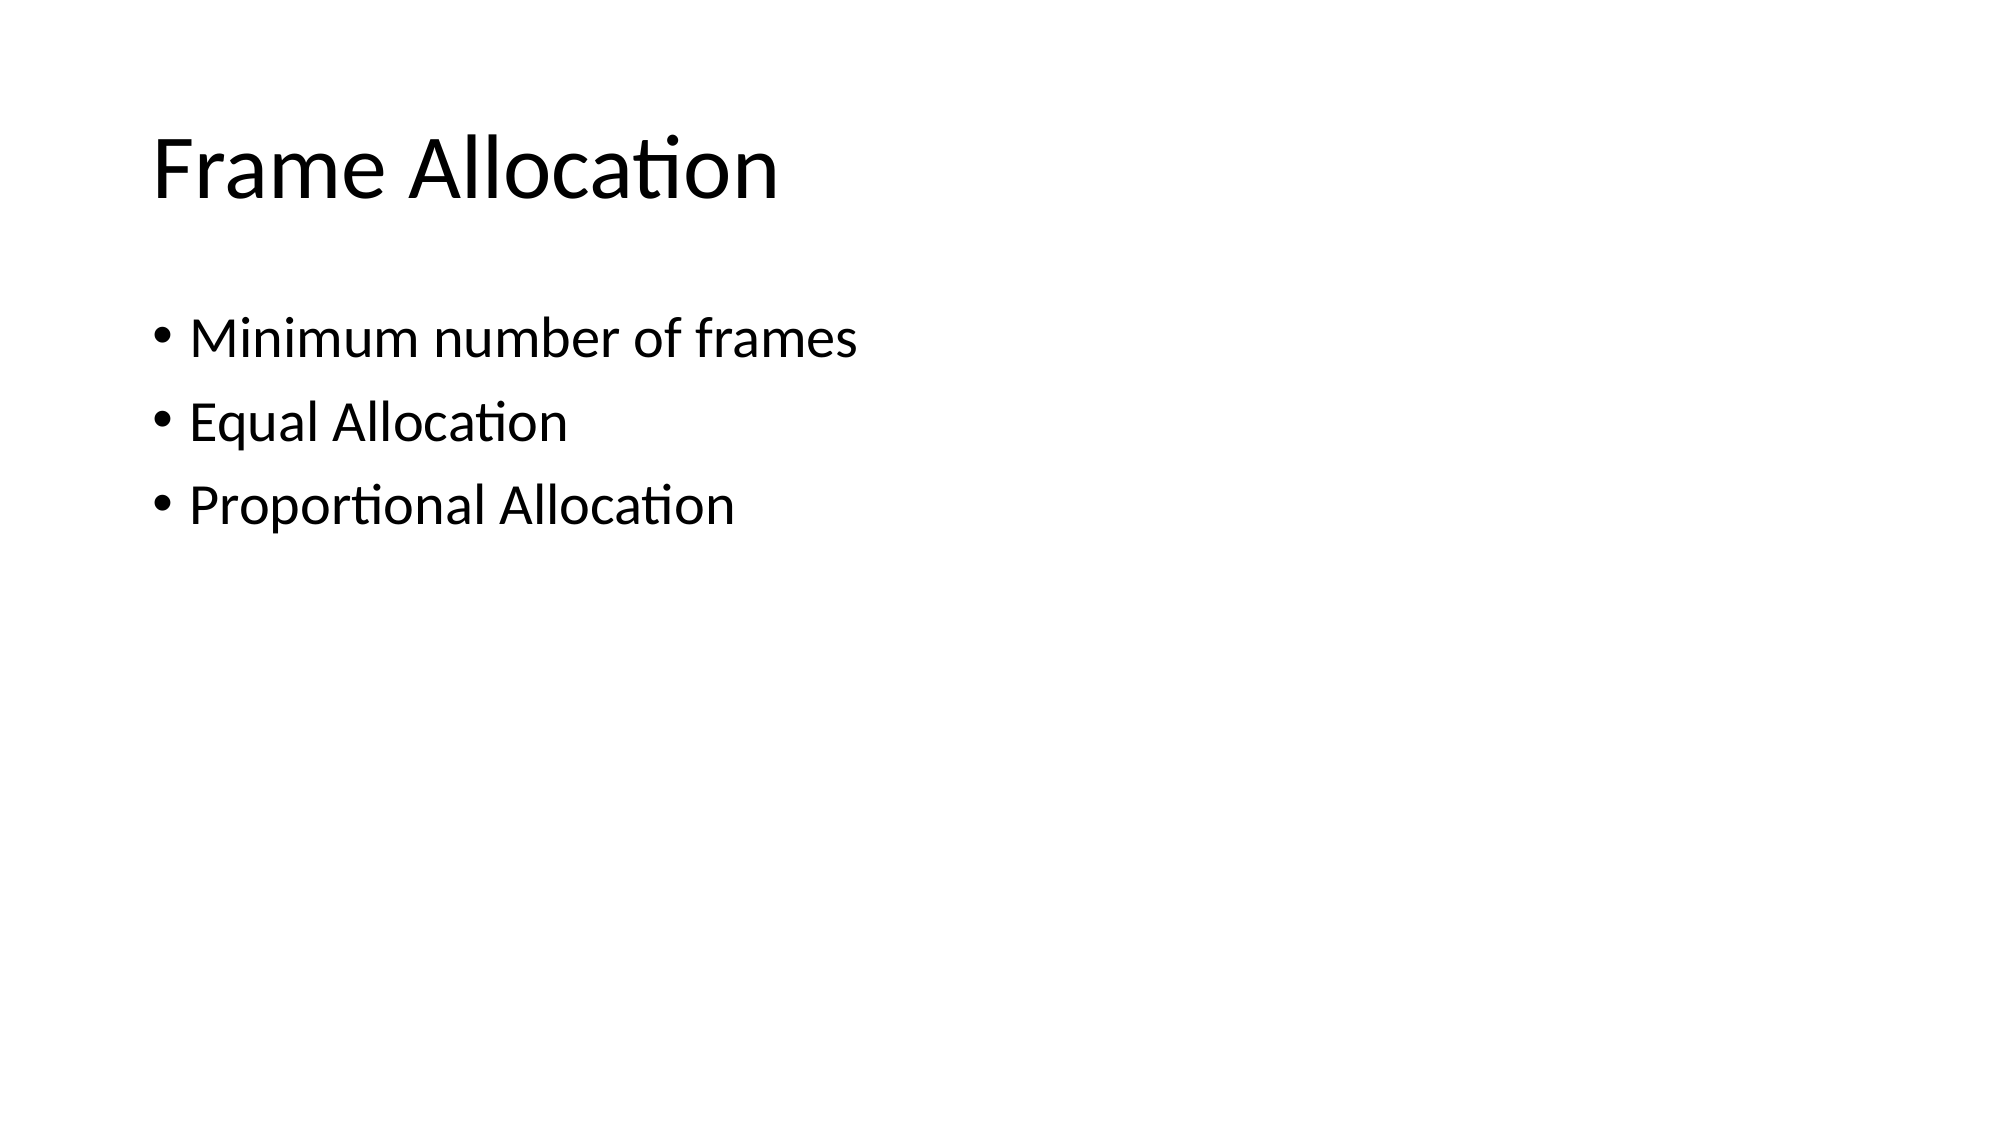

# Frame Allocation
Minimum number of frames
Equal Allocation
Proportional Allocation